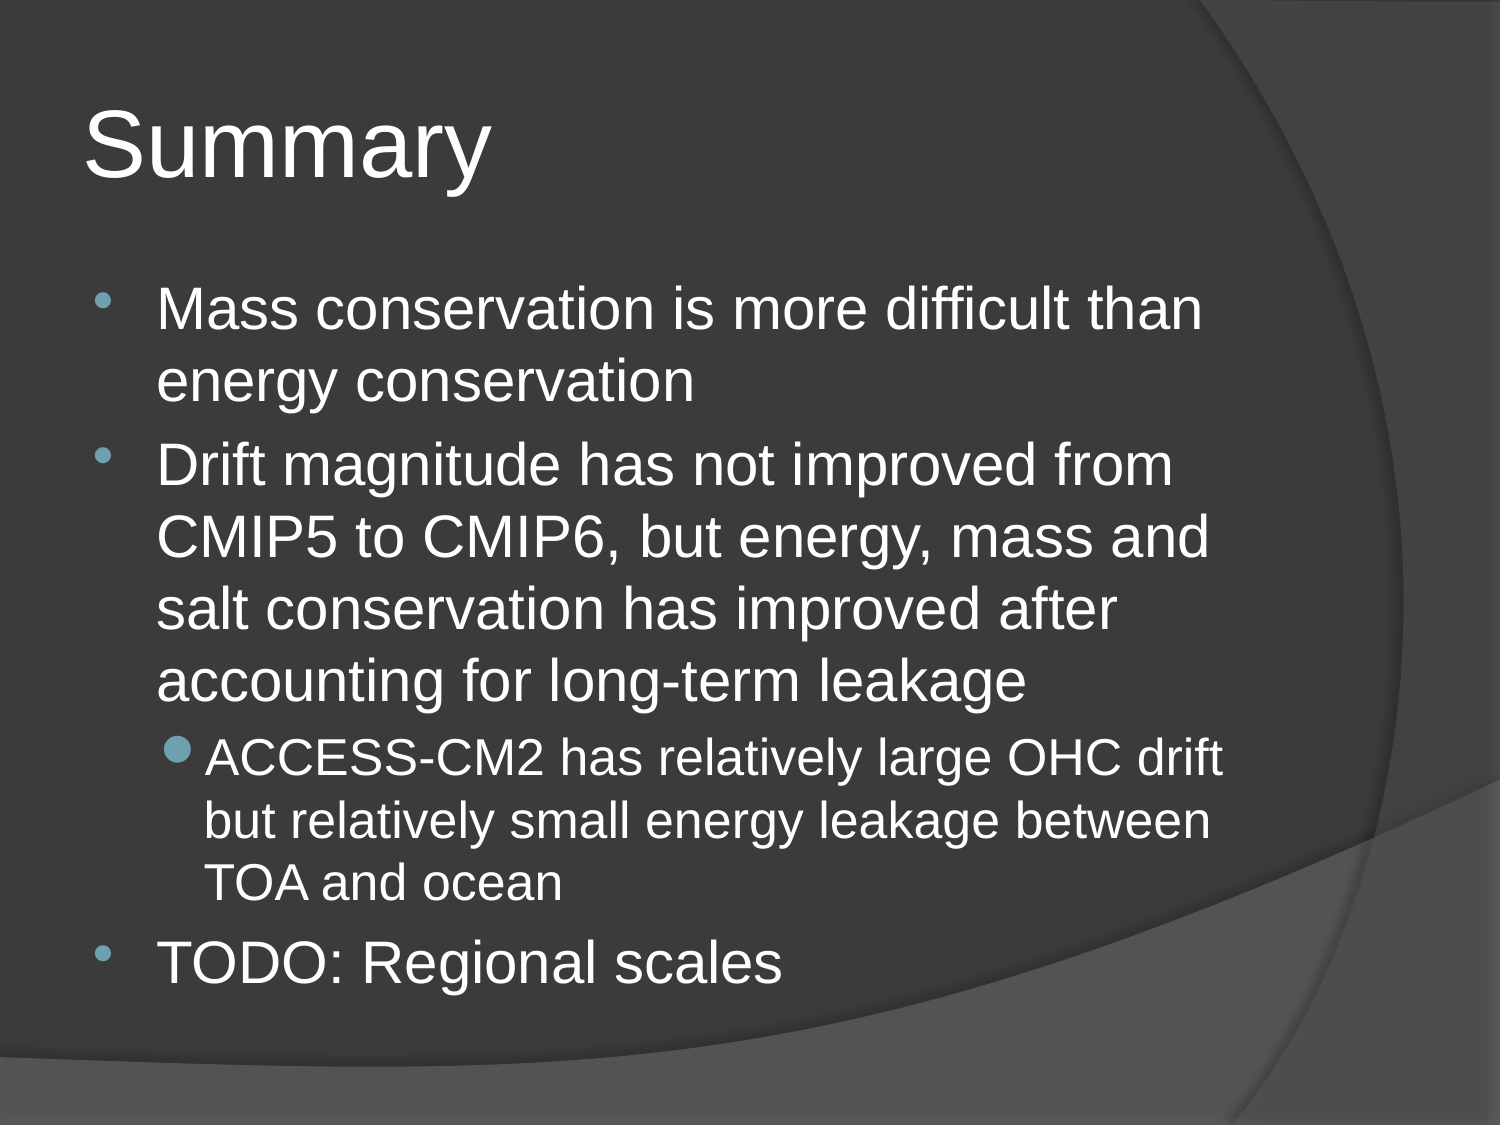

# Summary
Mass conservation is more difficult than energy conservation
Drift magnitude has not improved from CMIP5 to CMIP6, but energy, mass and salt conservation has improved after accounting for long-term leakage
ACCESS-CM2 has relatively large OHC drift but relatively small energy leakage between TOA and ocean
TODO: Regional scales